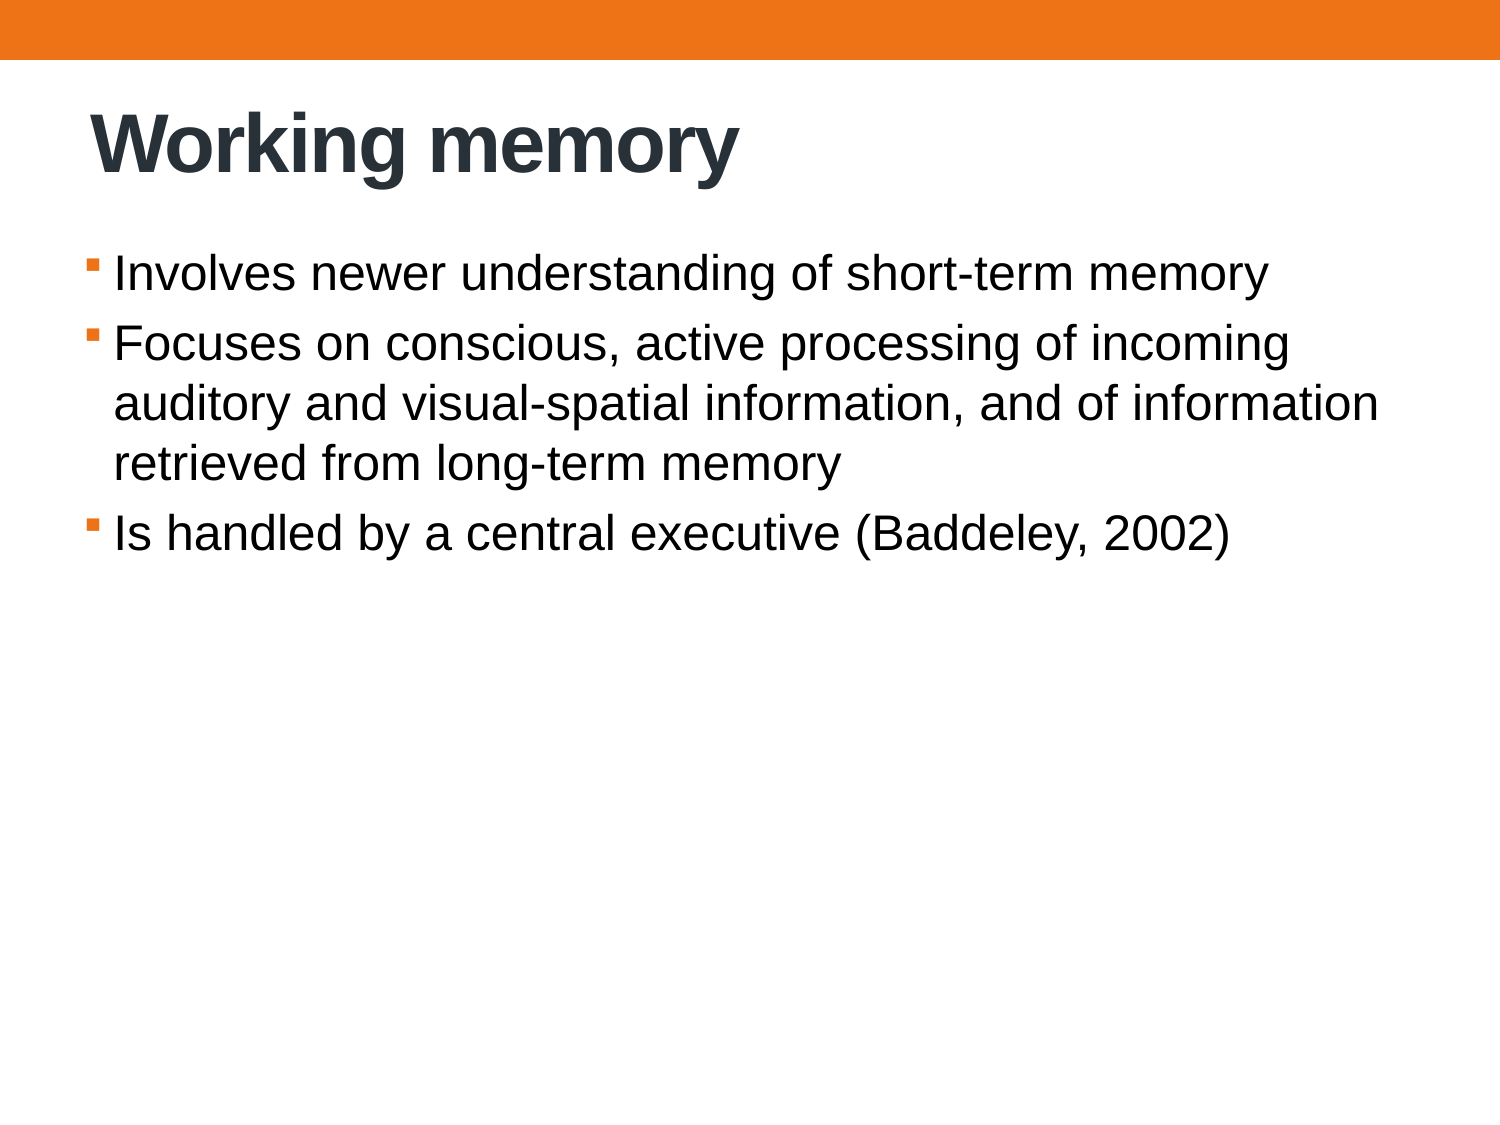

# Working memory
Involves newer understanding of short-term memory
Focuses on conscious, active processing of incoming auditory and visual-spatial information, and of information retrieved from long-term memory
Is handled by a central executive (Baddeley, 2002)